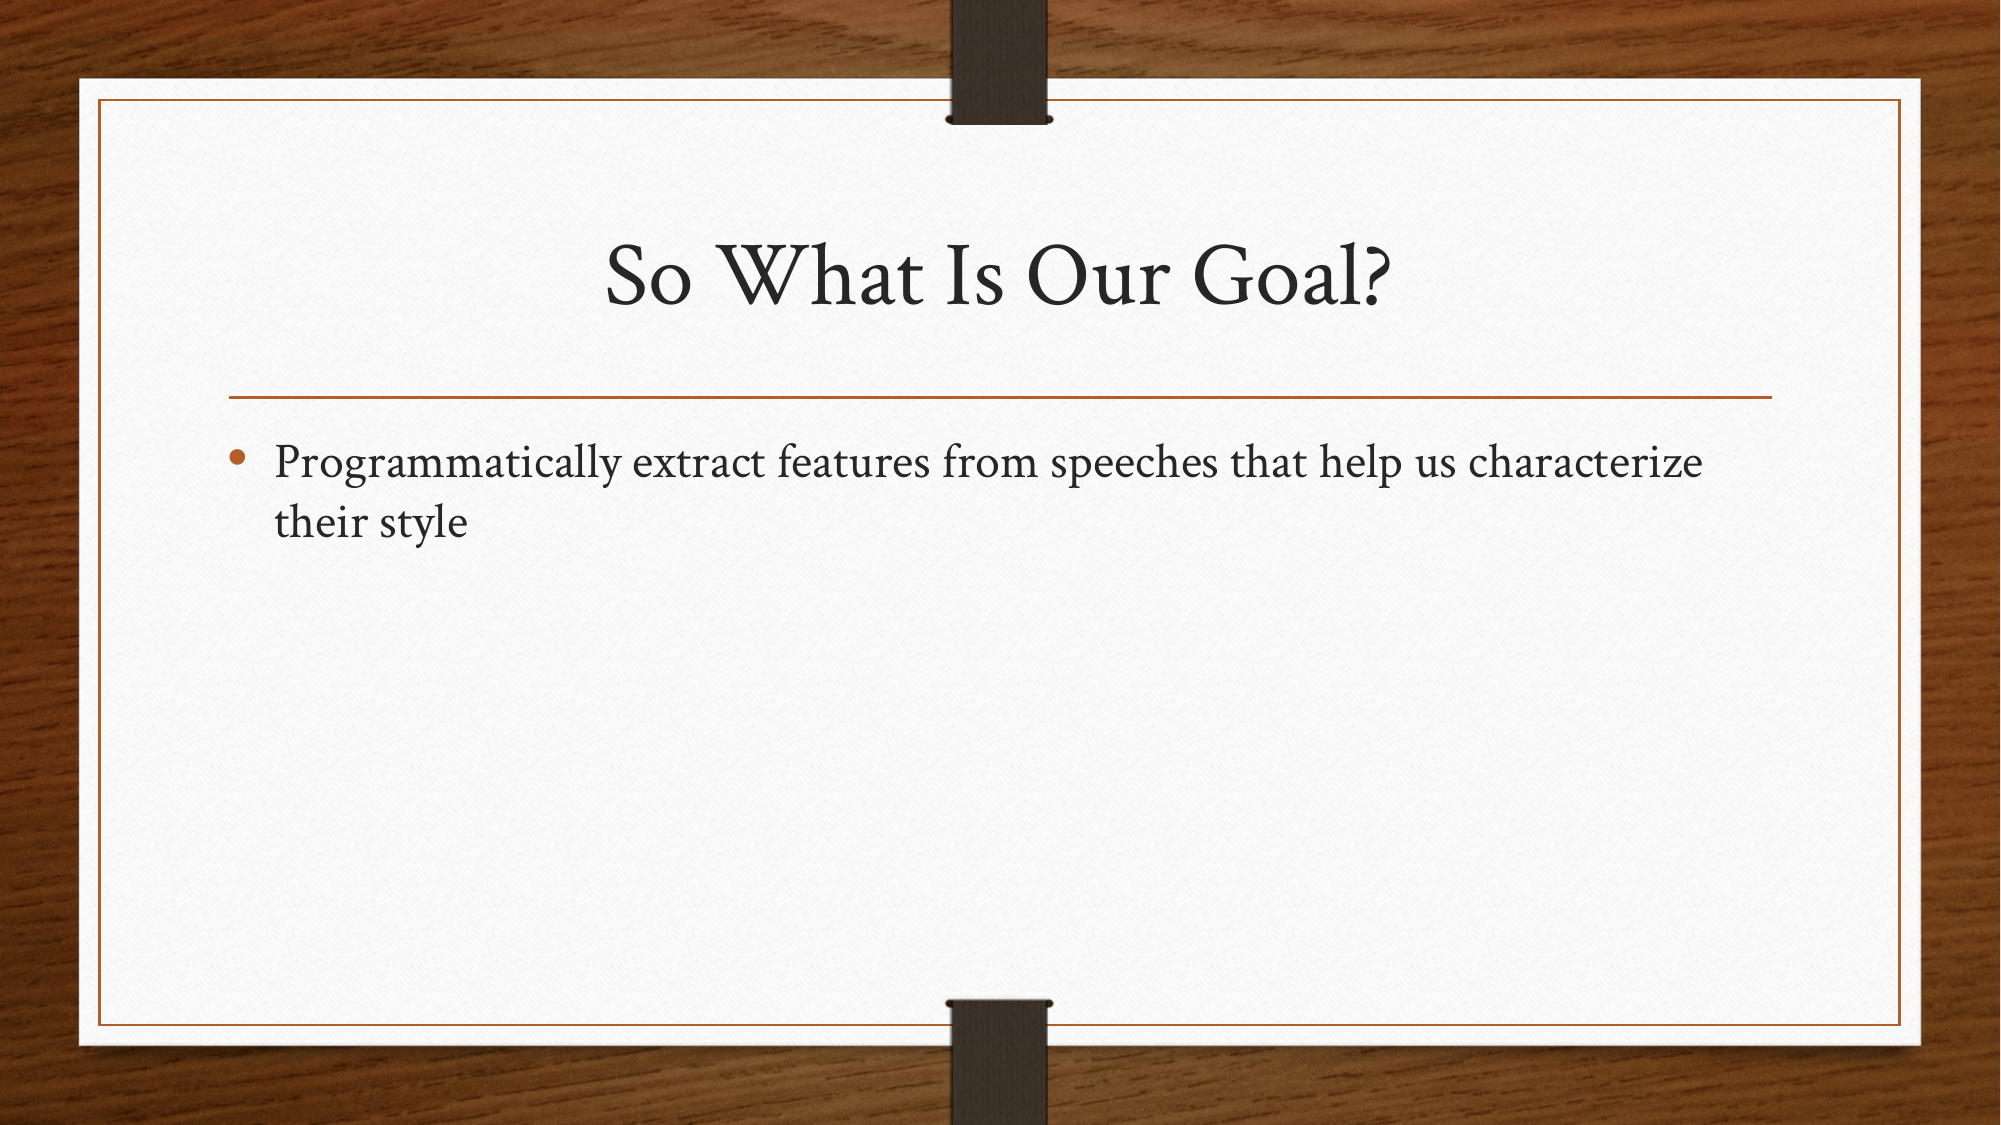

# So What Is Our Goal?
Programmatically extract features from speeches that help us characterize their style